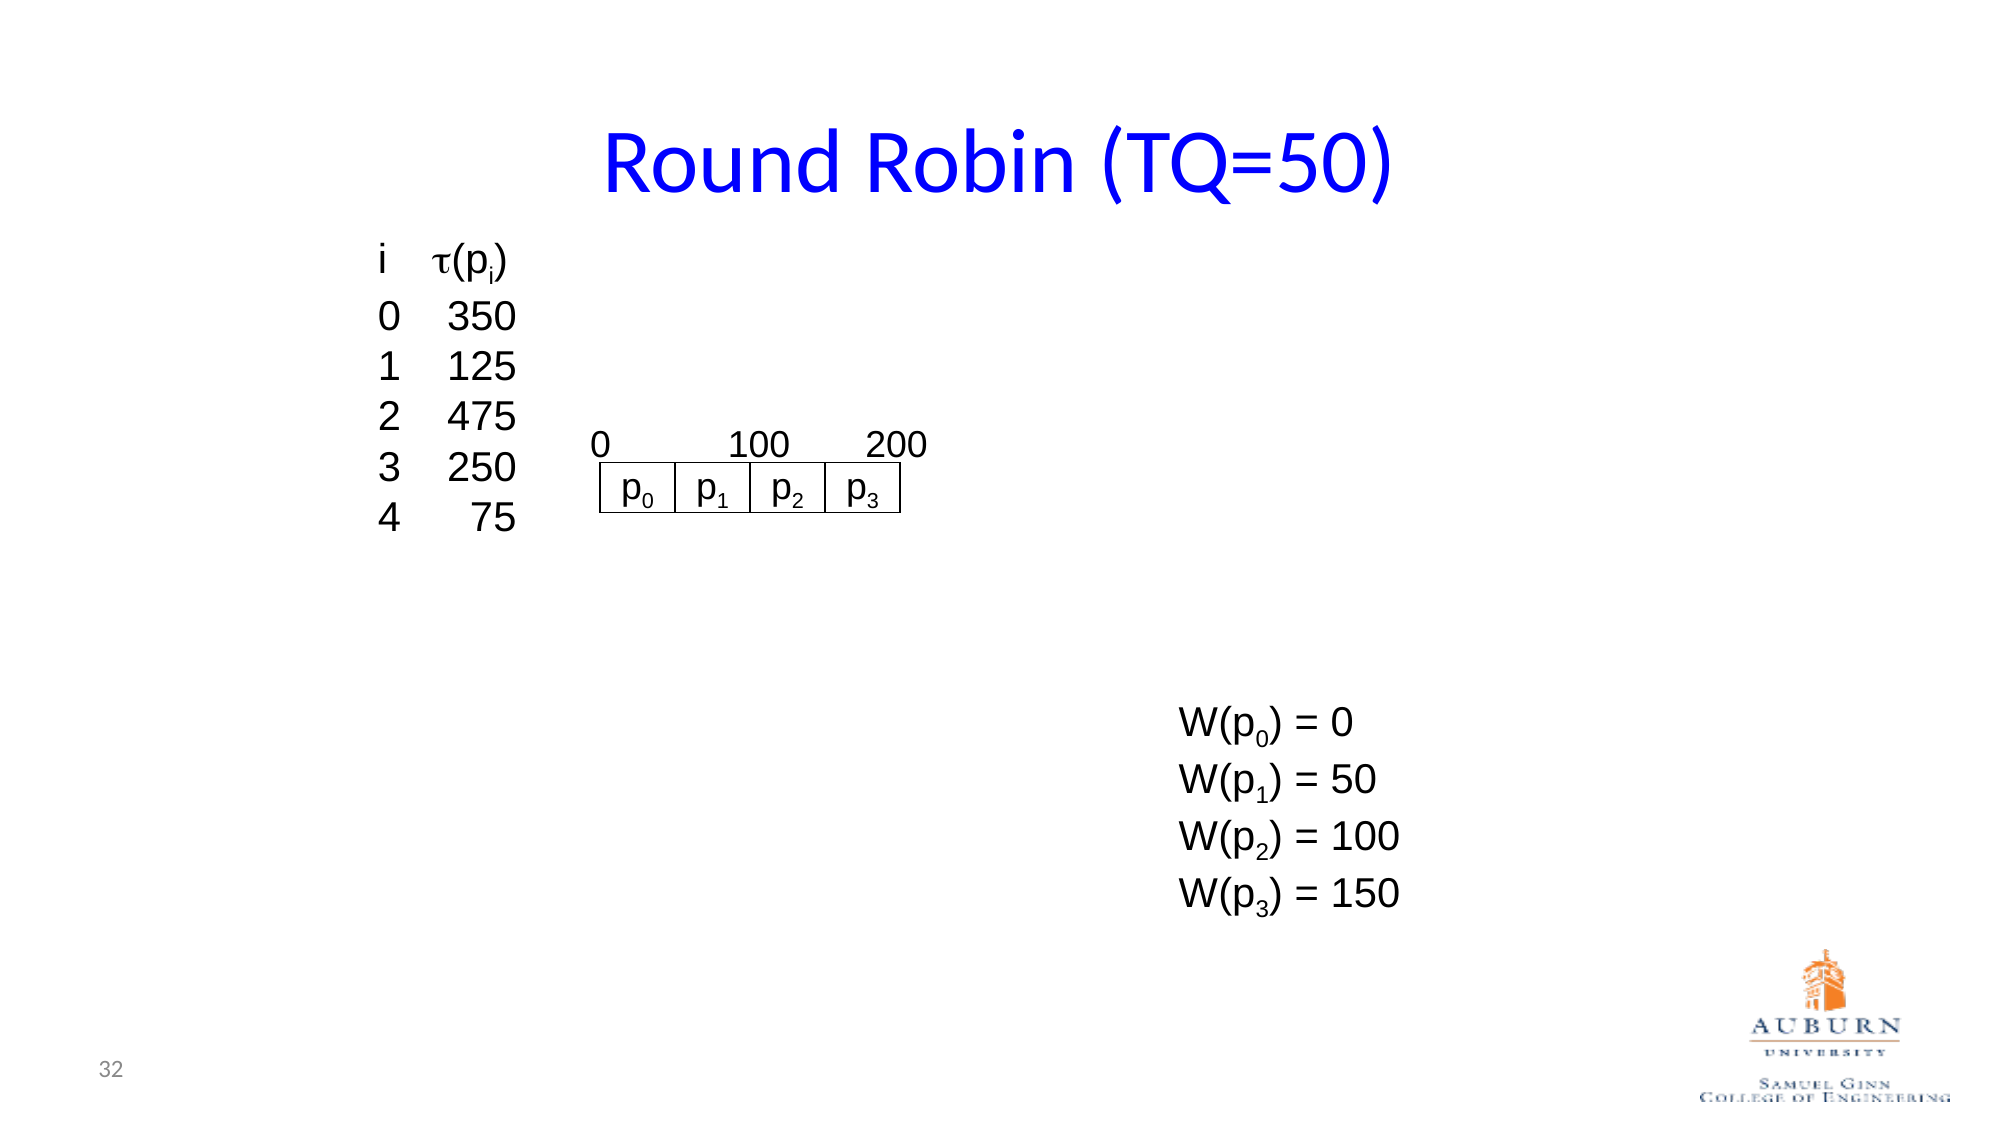

Round Robin (TQ=50)
i    τ(pi)
0    350
1    125
2    475
3    250
4      75
0
100
200
p0
p1
p2
p3
W(p0) = 0
W(p1) = 50
W(p2) = 100
W(p3) = 150
32